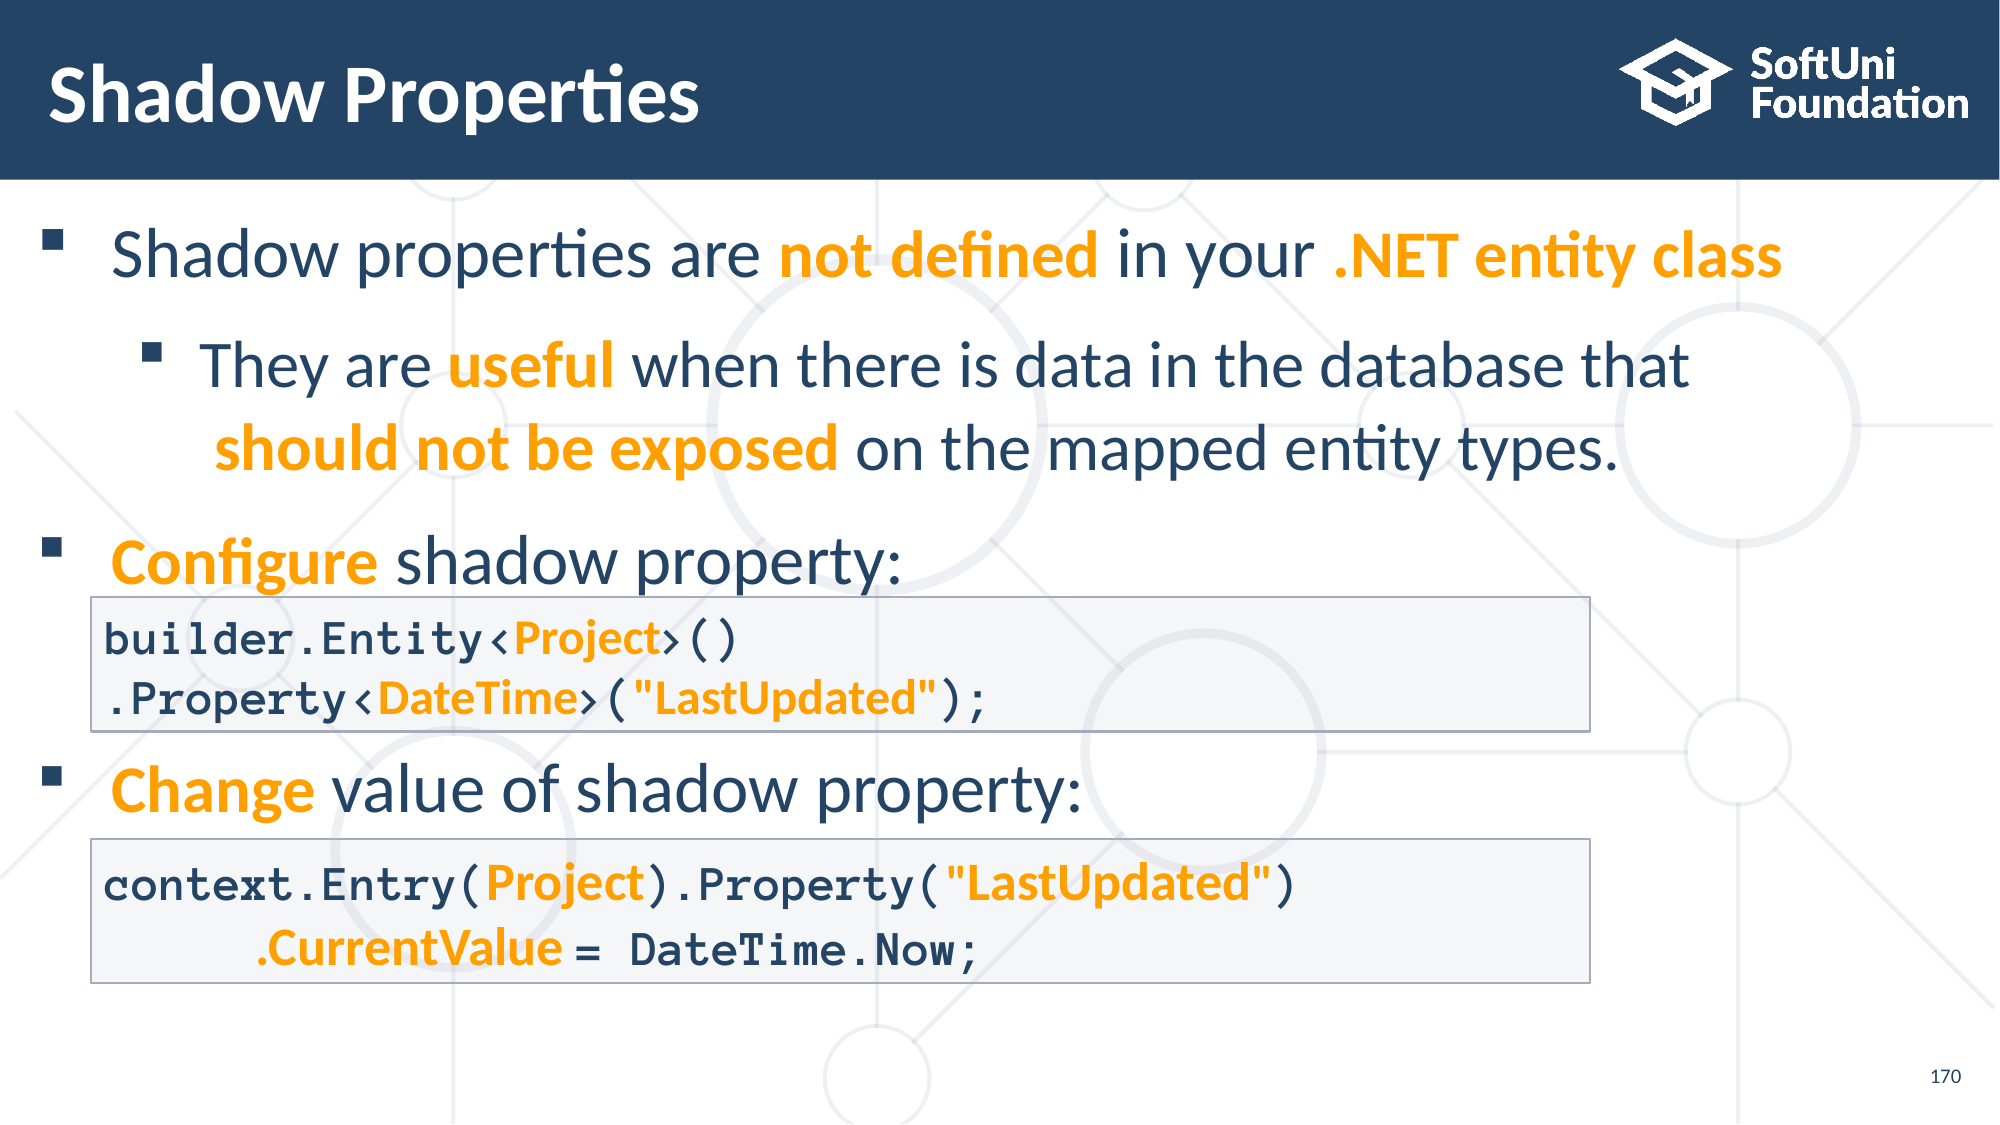

# Shadow Properties
Shadow properties are not defined in your .NET entity class
They are useful when there is data in the database that
 should not be exposed on the mapped entity types.
Configure shadow property:

Change value of shadow property:
builder.Entity<Project>() 	.Property<DateTime>("LastUpdated");
context.Entry(Project).Property("LastUpdated")
	.CurrentValue = DateTime.Now;
170